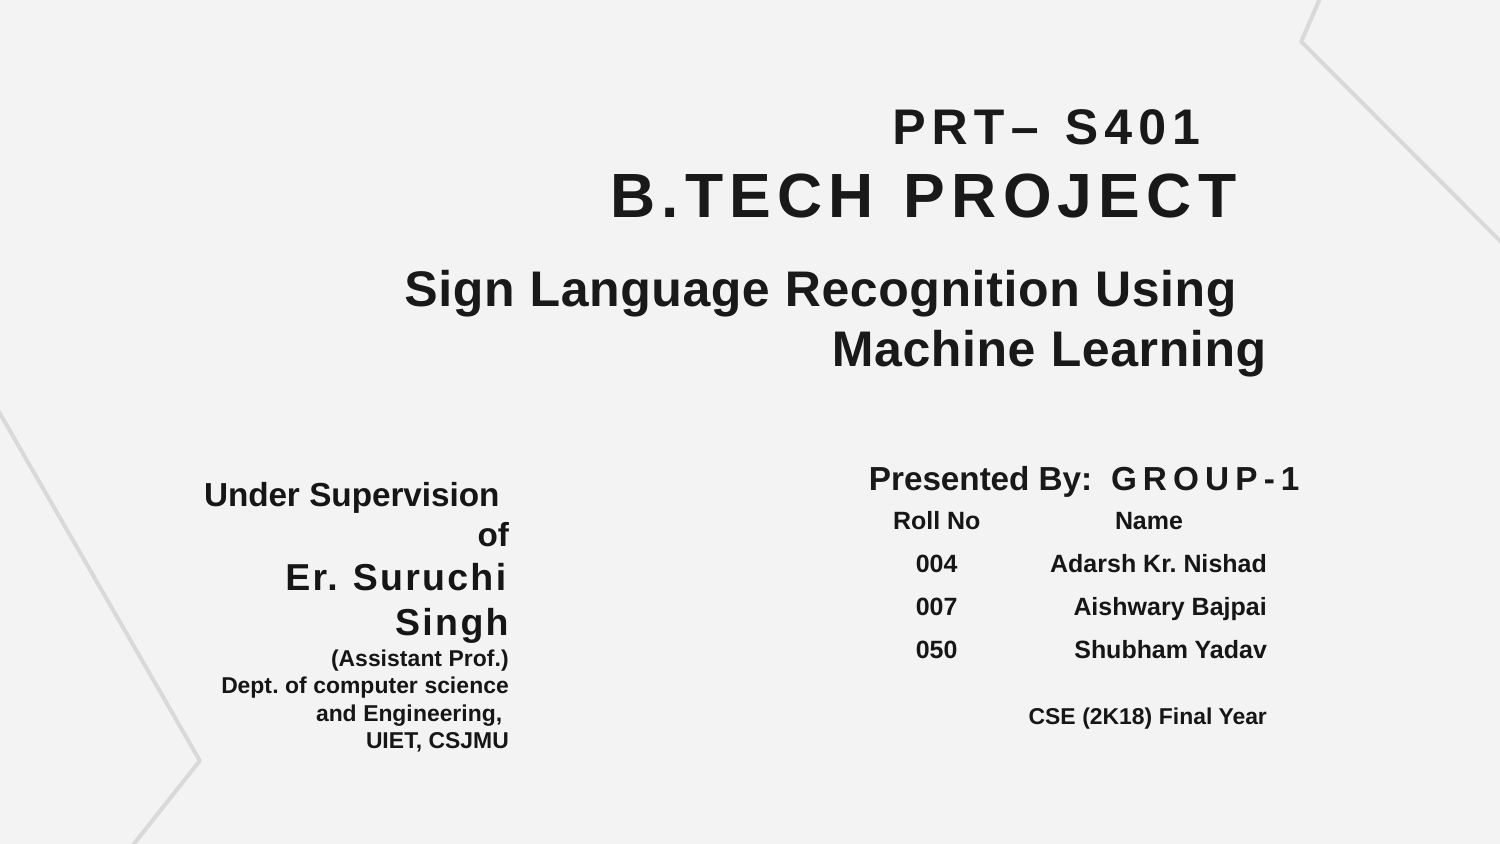

# PRT– S401 B.TECH PROJECT Sign Language Recognition Using Machine Learning .
Presented By:  GROUP-1

Under Supervision  of
Er. Suruchi Singh
(Assistant Prof.)
Dept. of computer science
and Engineering,
UIET, CSJMU

| Roll No | Name . |
| --- | --- |
| 004 | Adarsh Kr. Nishad |
| 007 | Aishwary Bajpai |
| 050 | Shubham Yadav |
| CSE (2K18) Final Year |  |